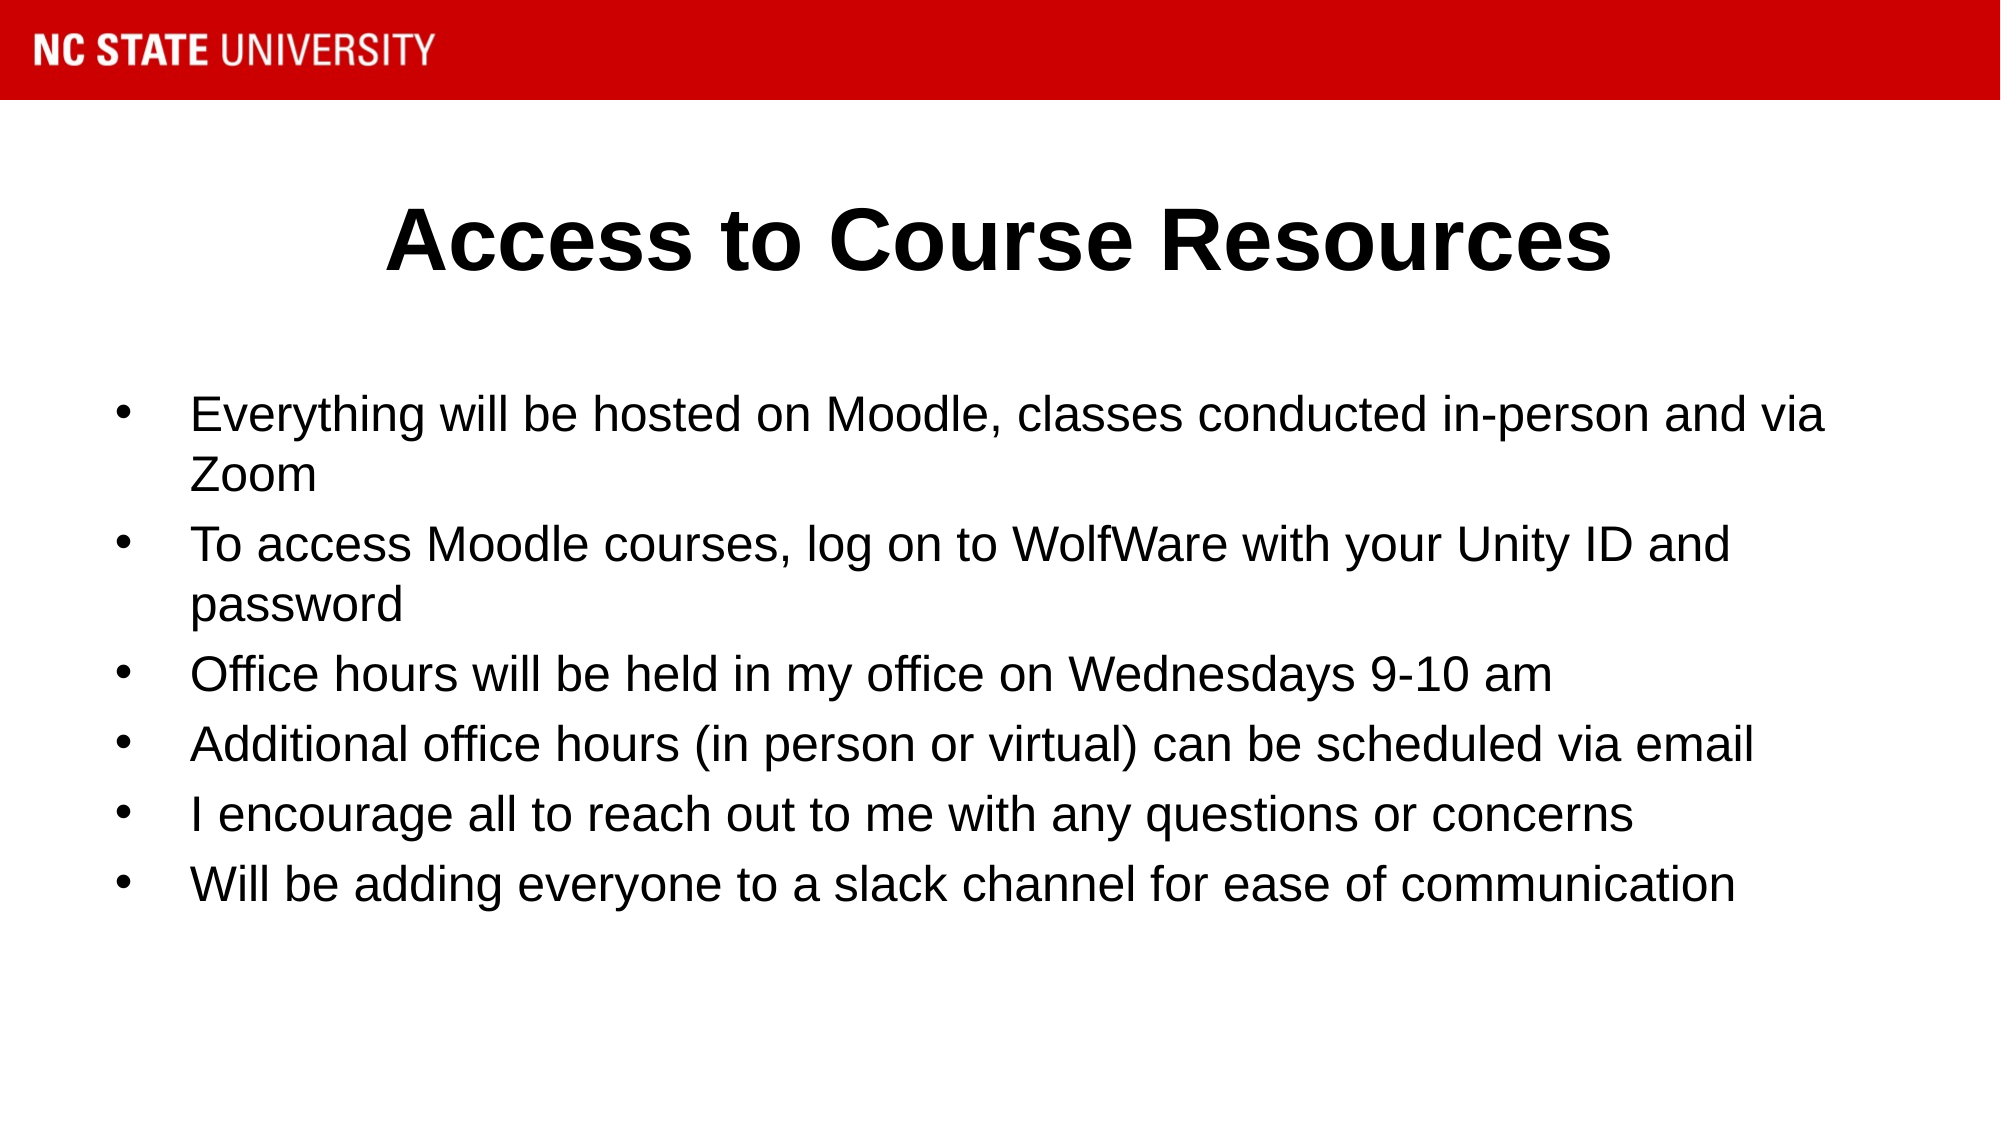

# Access to Course Resources
Everything will be hosted on Moodle, classes conducted in-person and via Zoom
To access Moodle courses, log on to WolfWare with your Unity ID and password
Office hours will be held in my office on Wednesdays 9-10 am
Additional office hours (in person or virtual) can be scheduled via email
I encourage all to reach out to me with any questions or concerns
Will be adding everyone to a slack channel for ease of communication